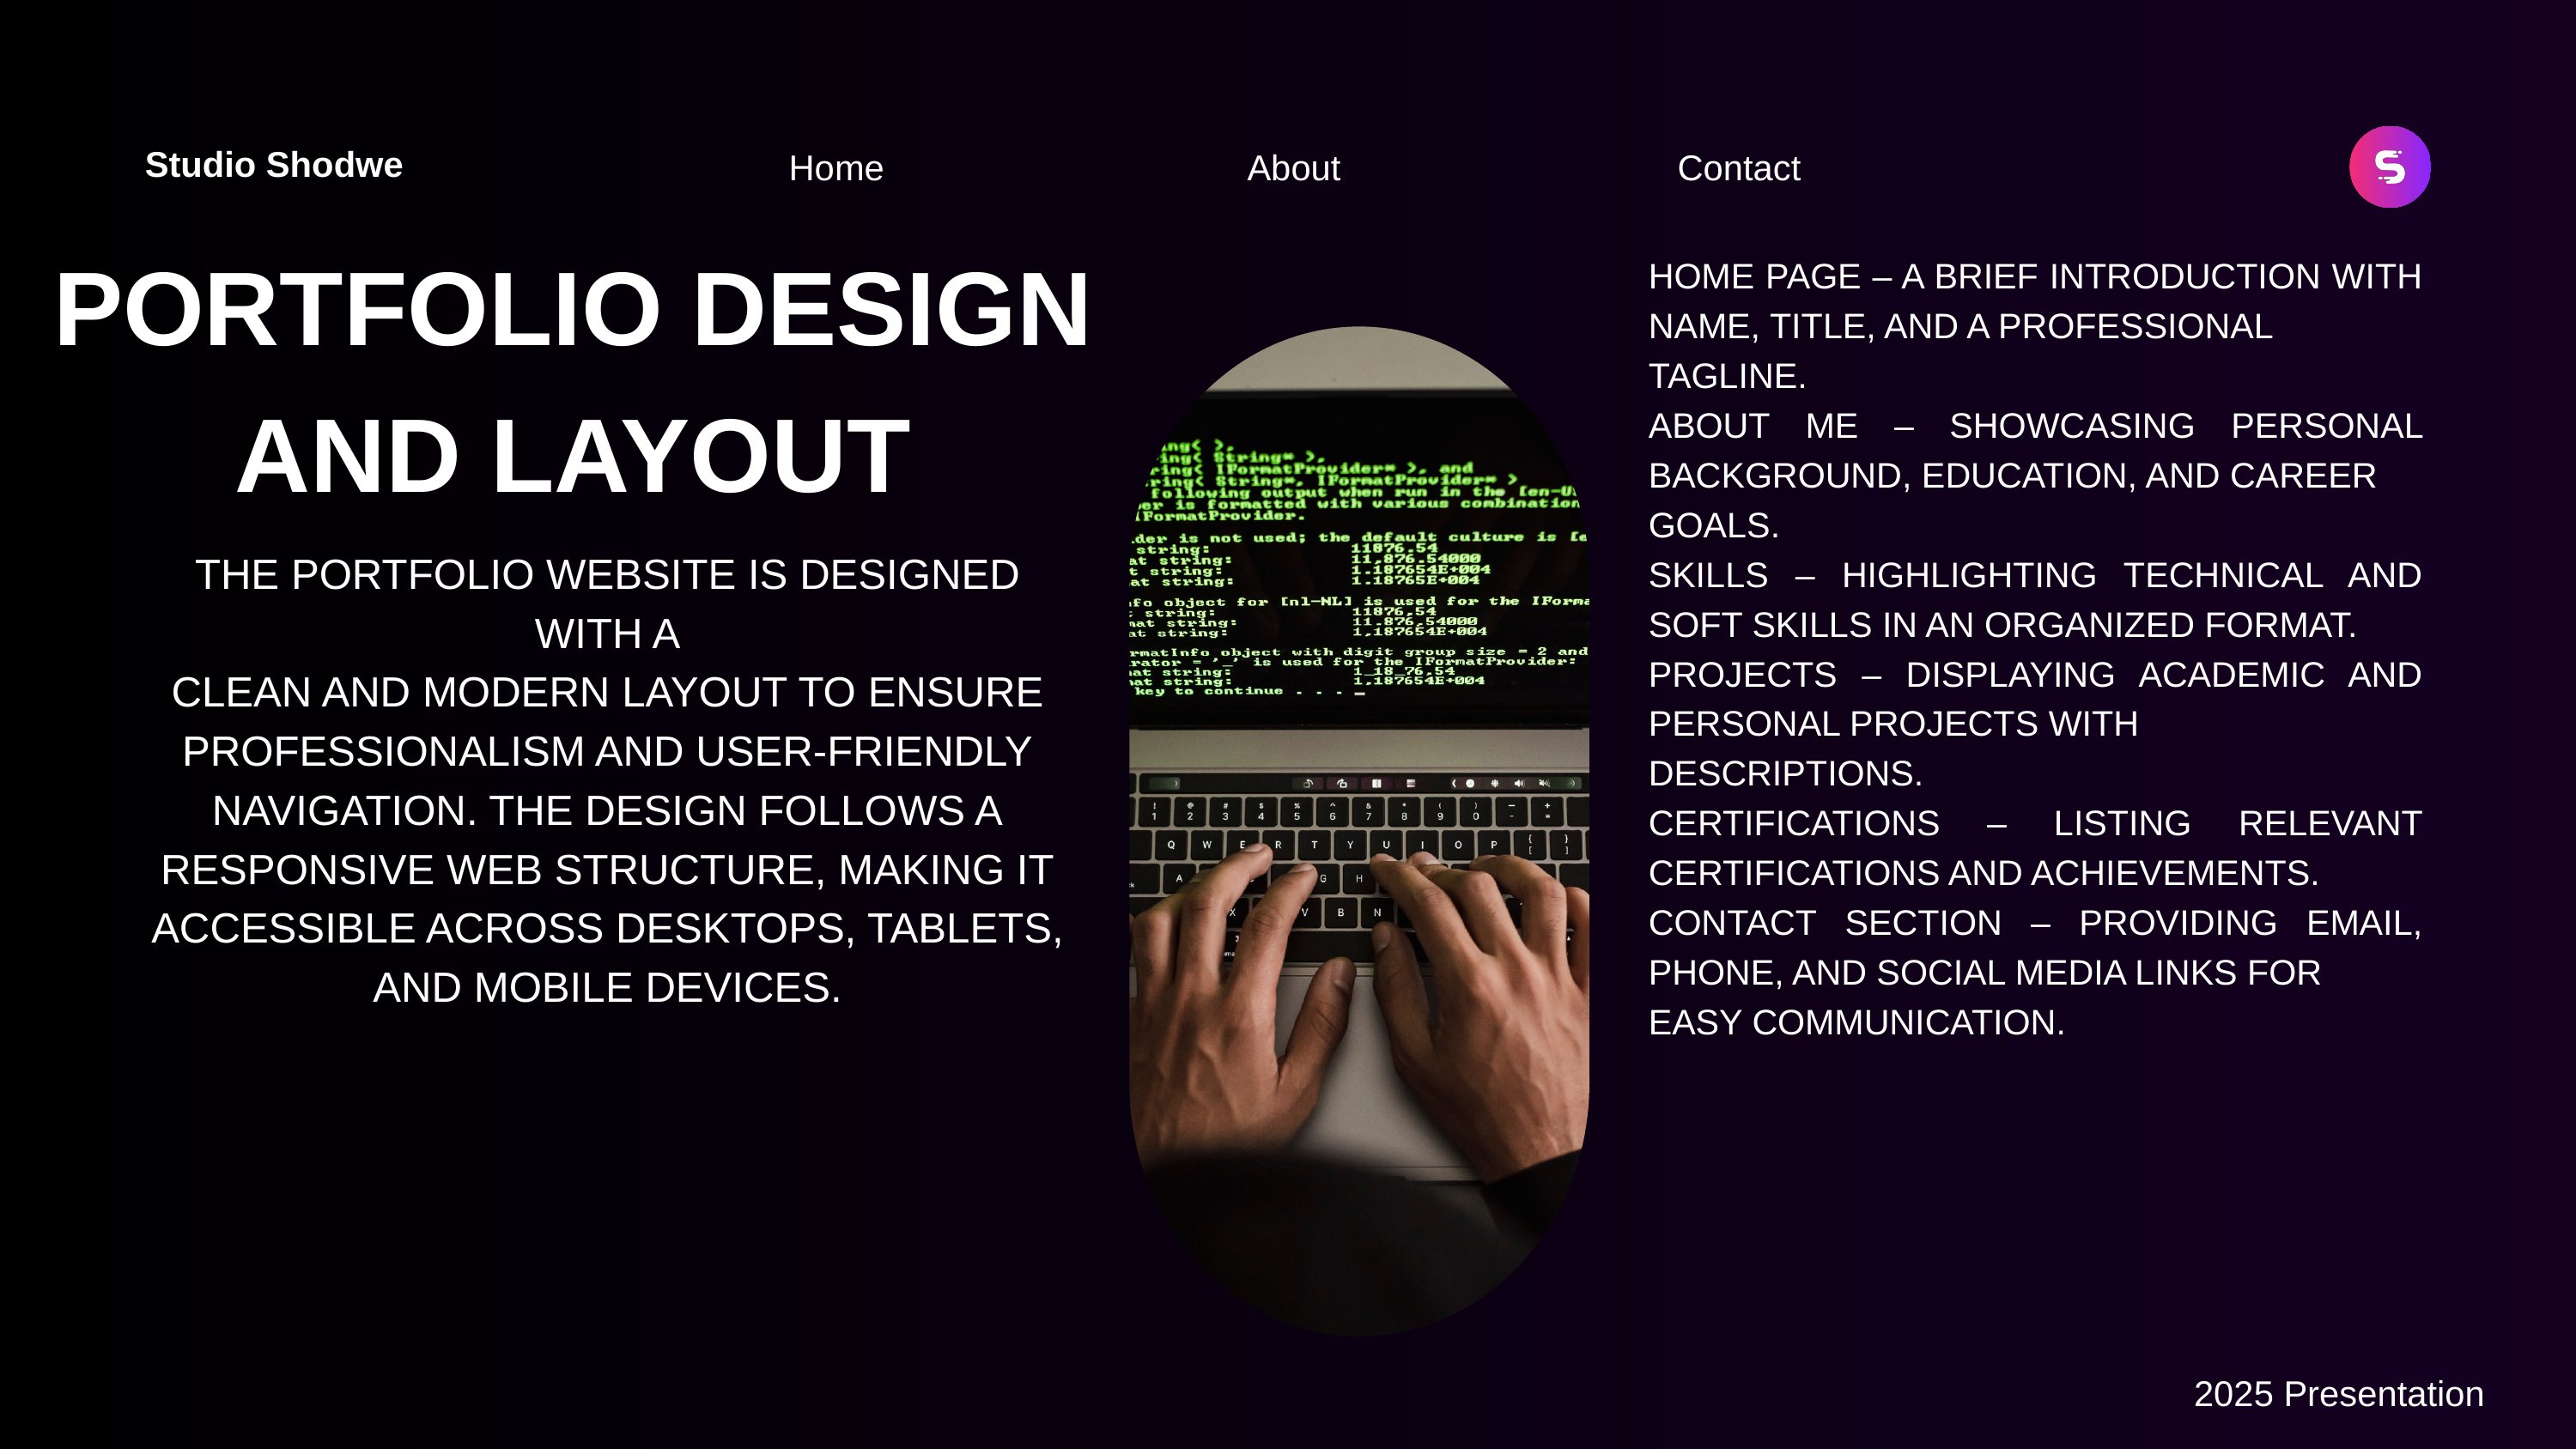

Home
About
Contact
Studio Shodwe

PORTFOLIO DESIGN AND LAYOUT

HOME PAGE – A BRIEF INTRODUCTION WITH NAME, TITLE, AND A PROFESSIONAL
TAGLINE.
ABOUT ME – SHOWCASING PERSONAL BACKGROUND, EDUCATION, AND CAREER
GOALS.
SKILLS – HIGHLIGHTING TECHNICAL AND SOFT SKILLS IN AN ORGANIZED FORMAT.
PROJECTS – DISPLAYING ACADEMIC AND PERSONAL PROJECTS WITH
DESCRIPTIONS.
CERTIFICATIONS – LISTING RELEVANT CERTIFICATIONS AND ACHIEVEMENTS.
CONTACT SECTION – PROVIDING EMAIL, PHONE, AND SOCIAL MEDIA LINKS FOR
EASY COMMUNICATION.

THE PORTFOLIO WEBSITE IS DESIGNED WITH A
CLEAN AND MODERN LAYOUT TO ENSURE
PROFESSIONALISM AND USER-FRIENDLY
NAVIGATION. THE DESIGN FOLLOWS A
RESPONSIVE WEB STRUCTURE, MAKING IT
ACCESSIBLE ACROSS DESKTOPS, TABLETS,
AND MOBILE DEVICES.
2025 Presentation